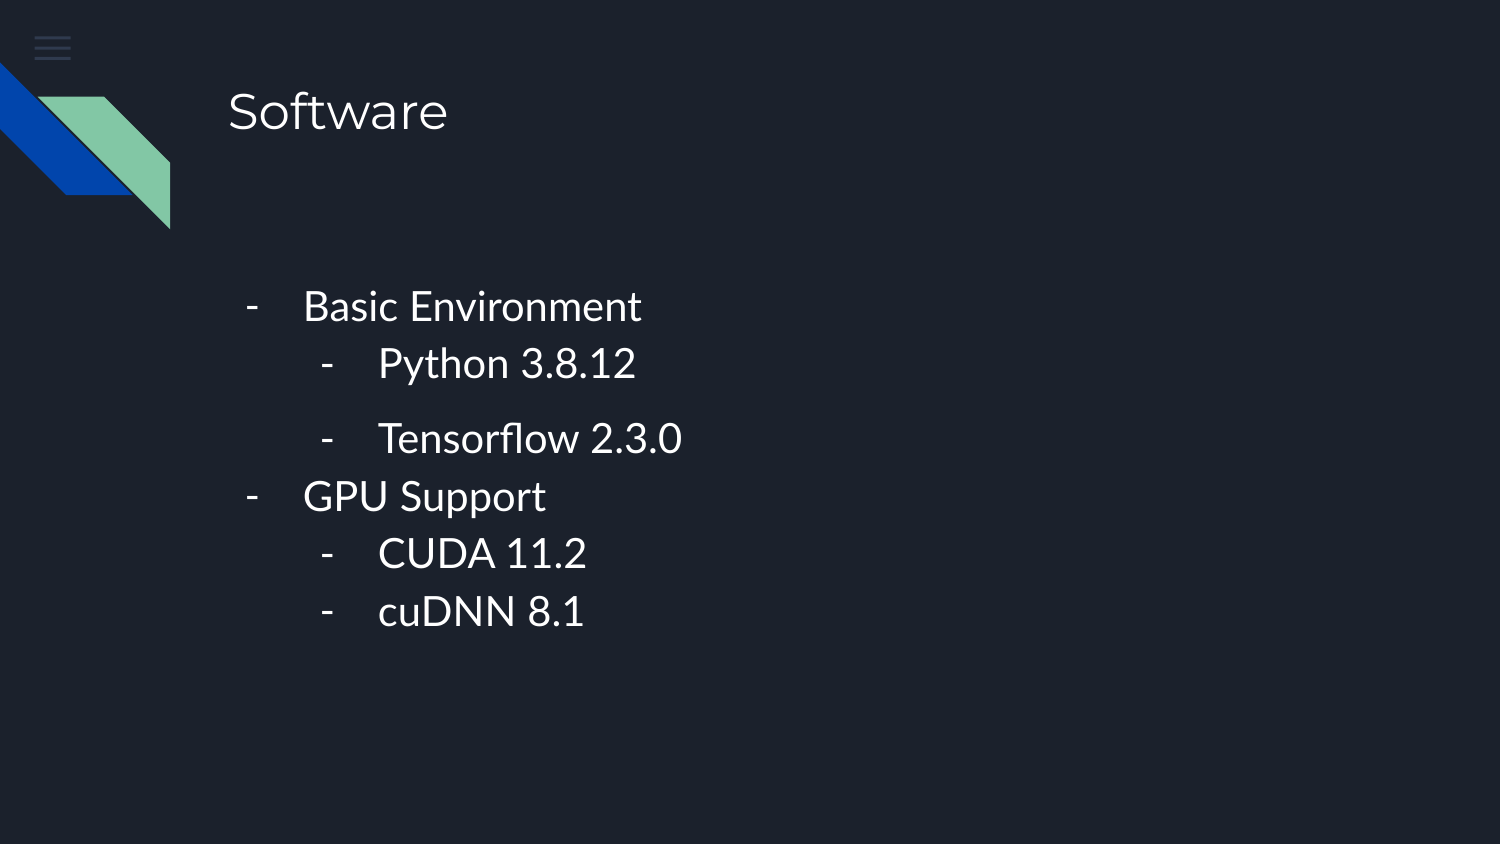

# Software
Basic Environment
Python 3.8.12
Tensorflow 2.3.0
GPU Support
CUDA 11.2
cuDNN 8.1